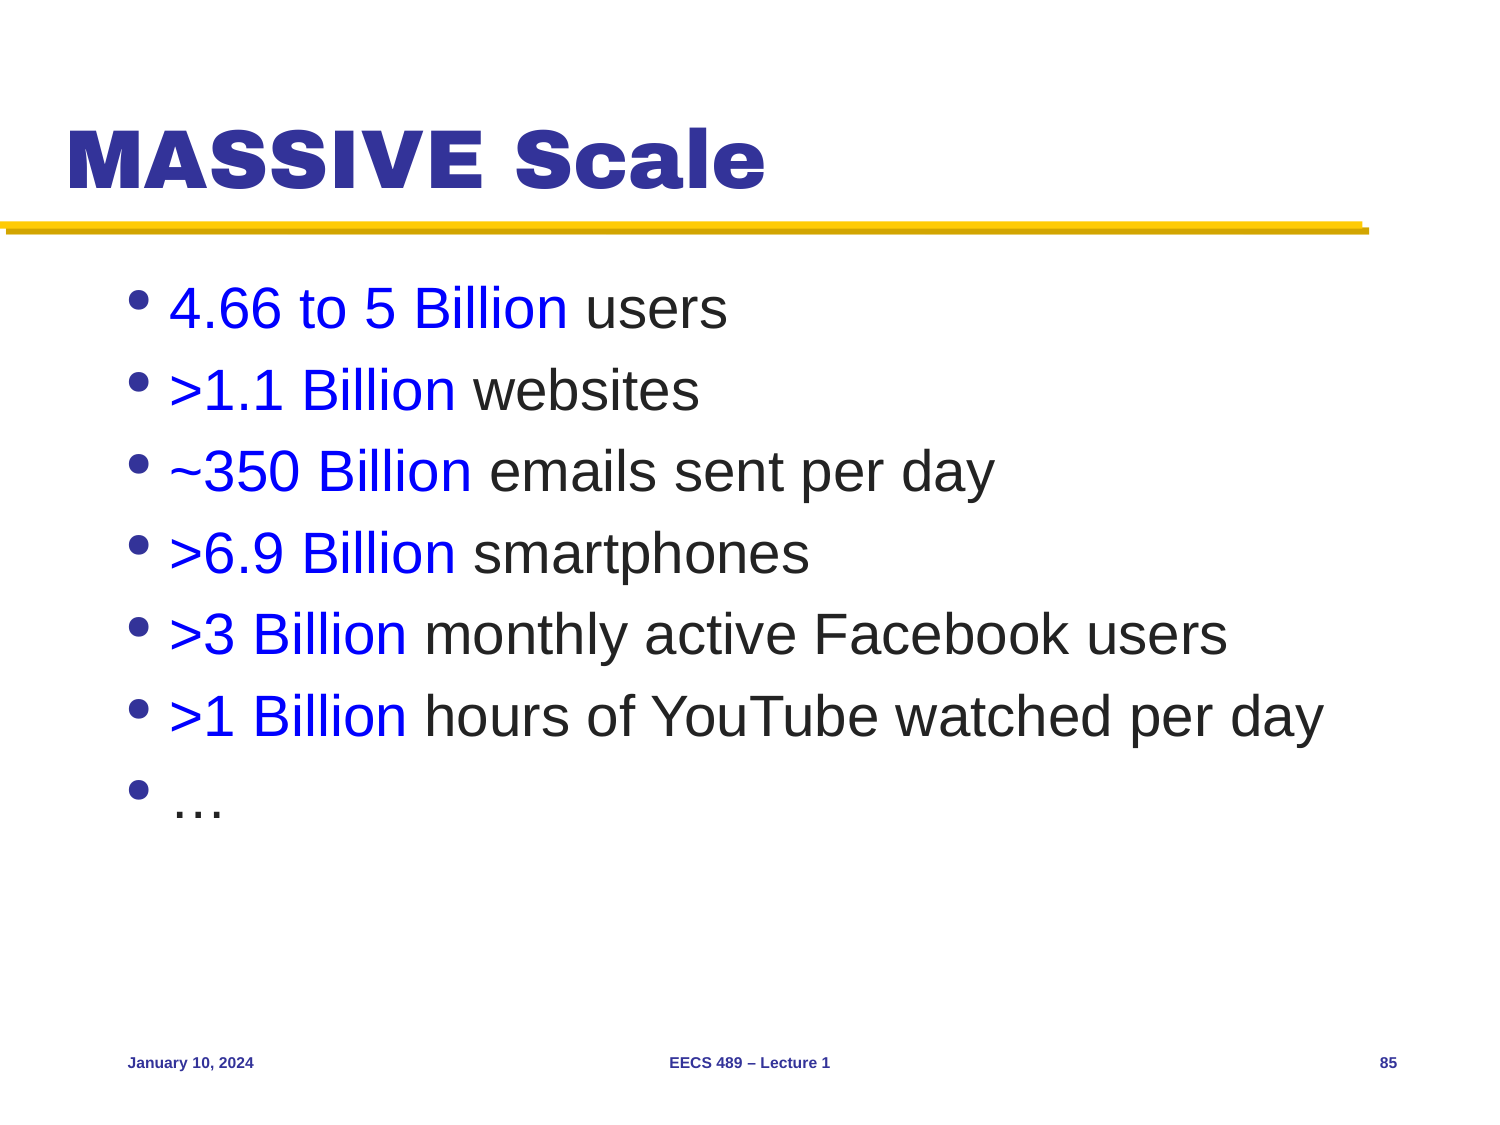

# MASSIVE Scale
4.66 to 5 Billion users
>1.1 Billion websites
~350 Billion emails sent per day
>6.9 Billion smartphones
>3 Billion monthly active Facebook users
>1 Billion hours of YouTube watched per day
…
January 10, 2024
EECS 489 – Lecture 1
85